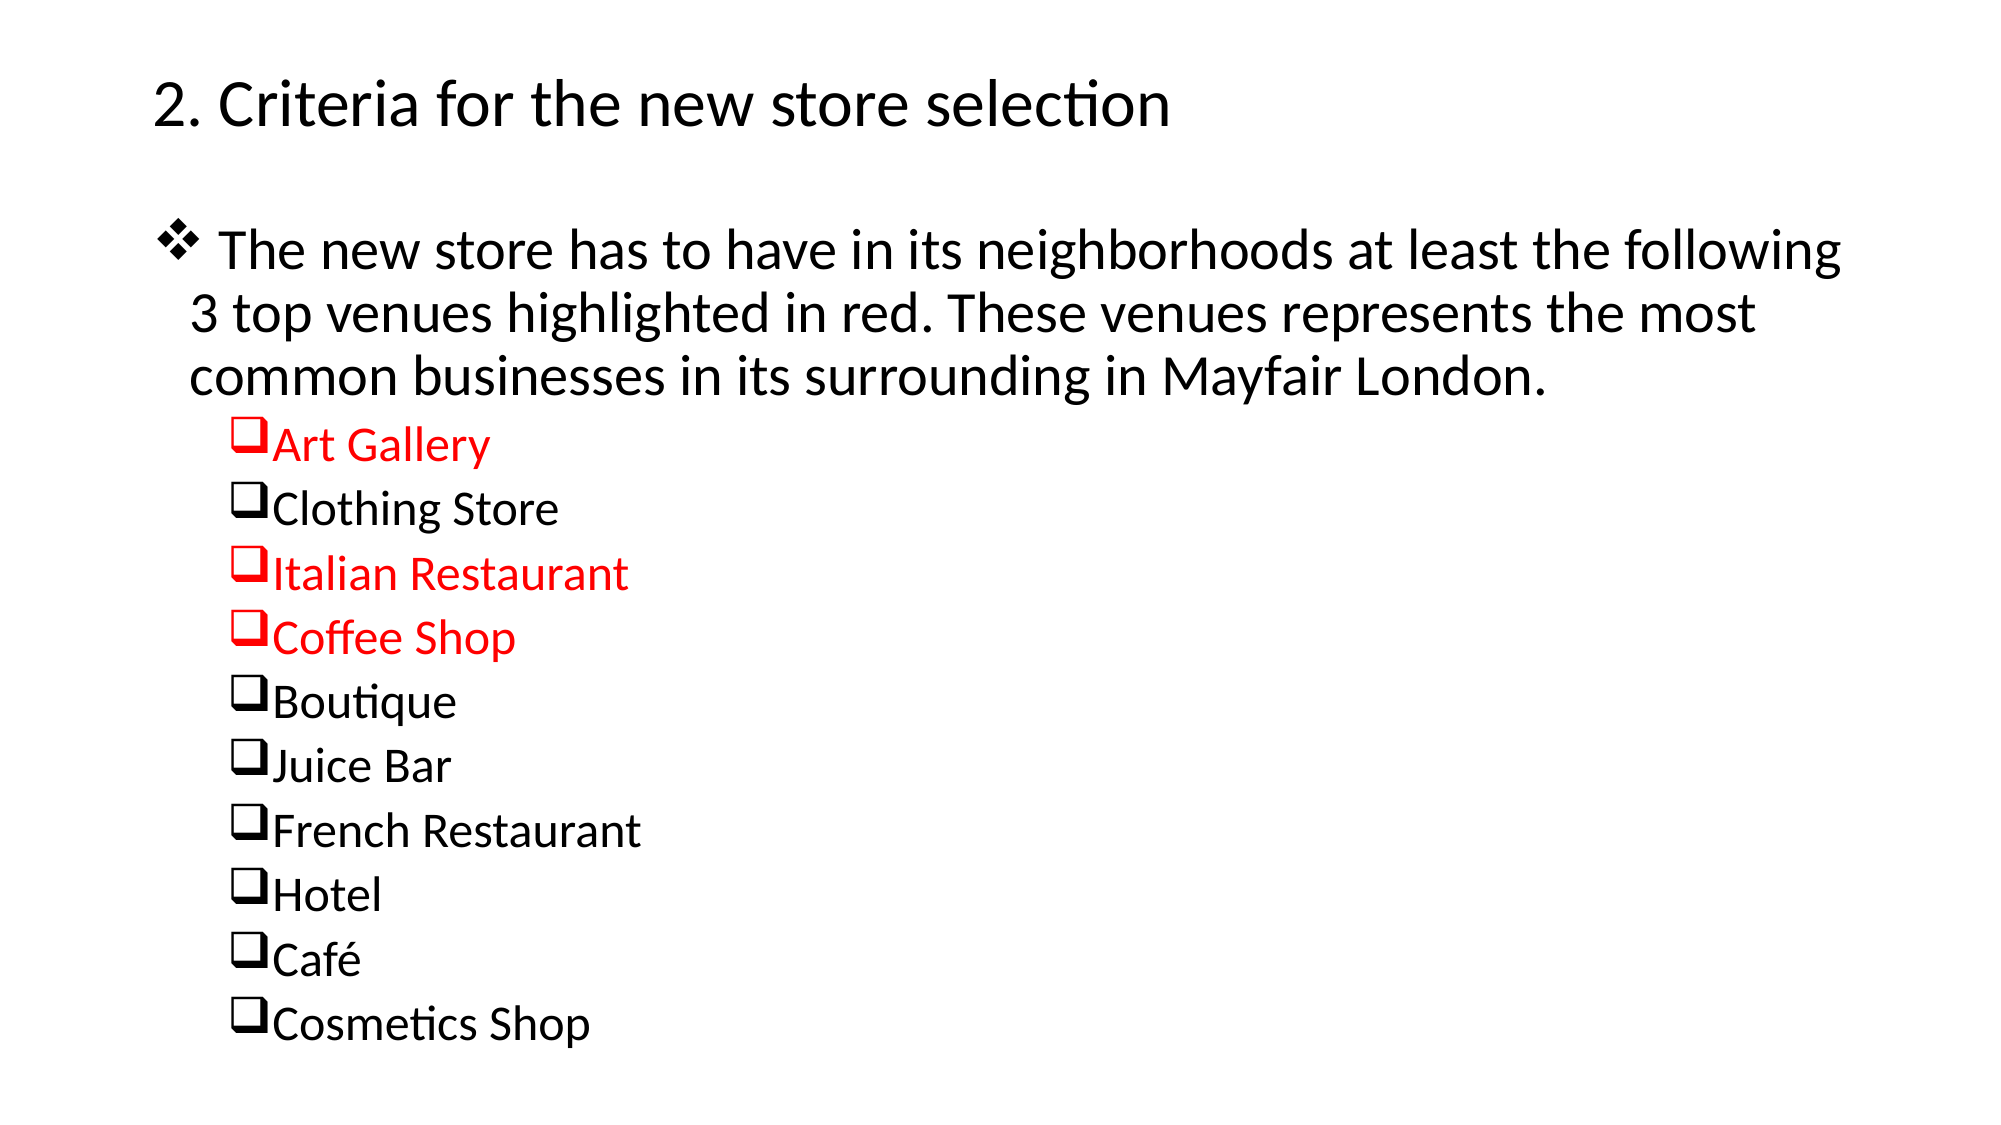

# 2. Criteria for the new store selection
 The new store has to have in its neighborhoods at least the following 3 top venues highlighted in red. These venues represents the most common businesses in its surrounding in Mayfair London.
Art Gallery
Clothing Store
Italian Restaurant
Coffee Shop
Boutique
Juice Bar
French Restaurant
Hotel
Café
Cosmetics Shop